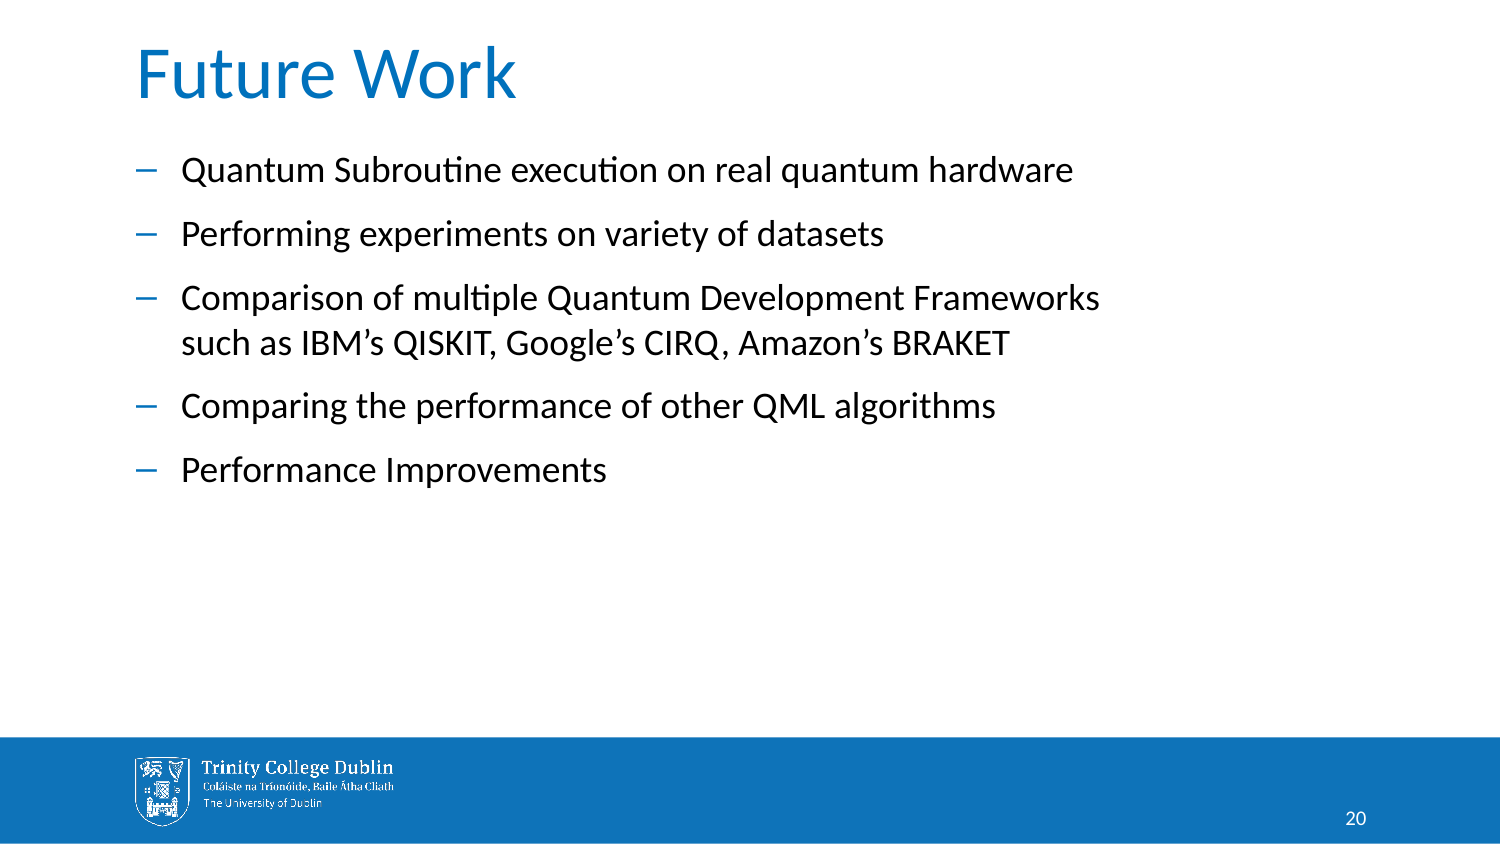

# Future Work
Quantum Subroutine execution on real quantum hardware
Performing experiments on variety of datasets
Comparison of multiple Quantum Development Frameworks such as IBM’s QISKIT, Google’s CIRQ, Amazon’s BRAKET
Comparing the performance of other QML algorithms
Performance Improvements